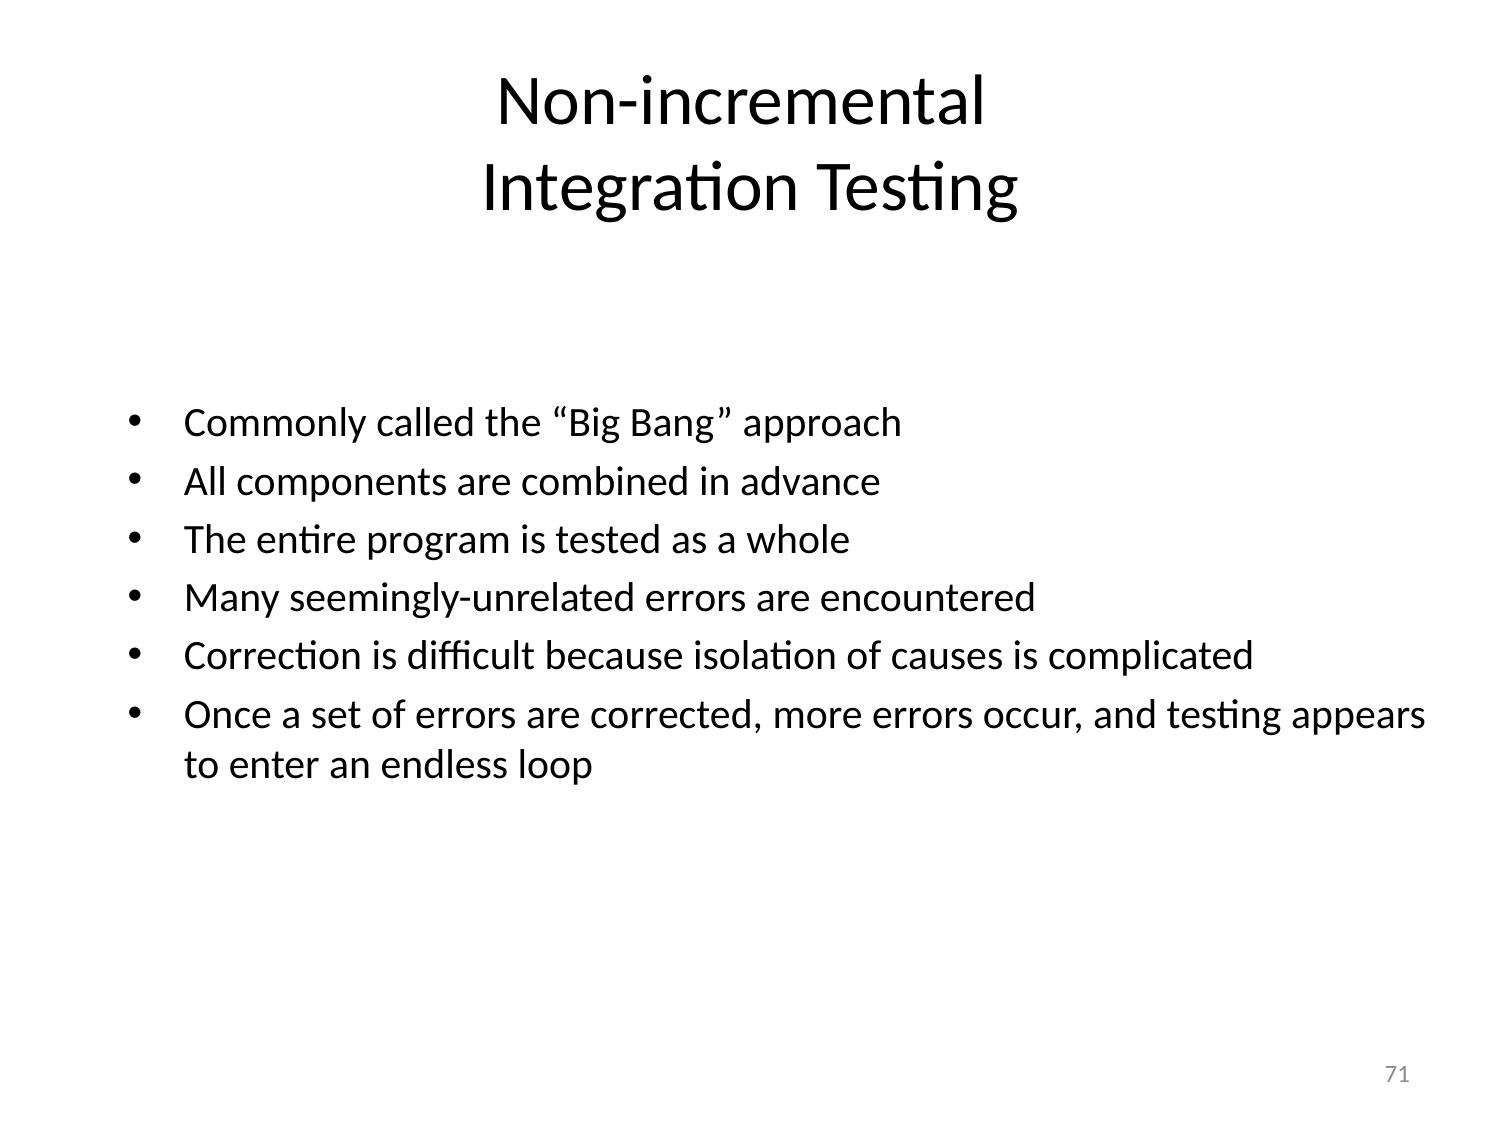

# Non-incremental Integration Testing
Commonly called the “Big Bang” approach
All components are combined in advance
The entire program is tested as a whole
Many seemingly-unrelated errors are encountered
Correction is difficult because isolation of causes is complicated
Once a set of errors are corrected, more errors occur, and testing appears to enter an endless loop
71